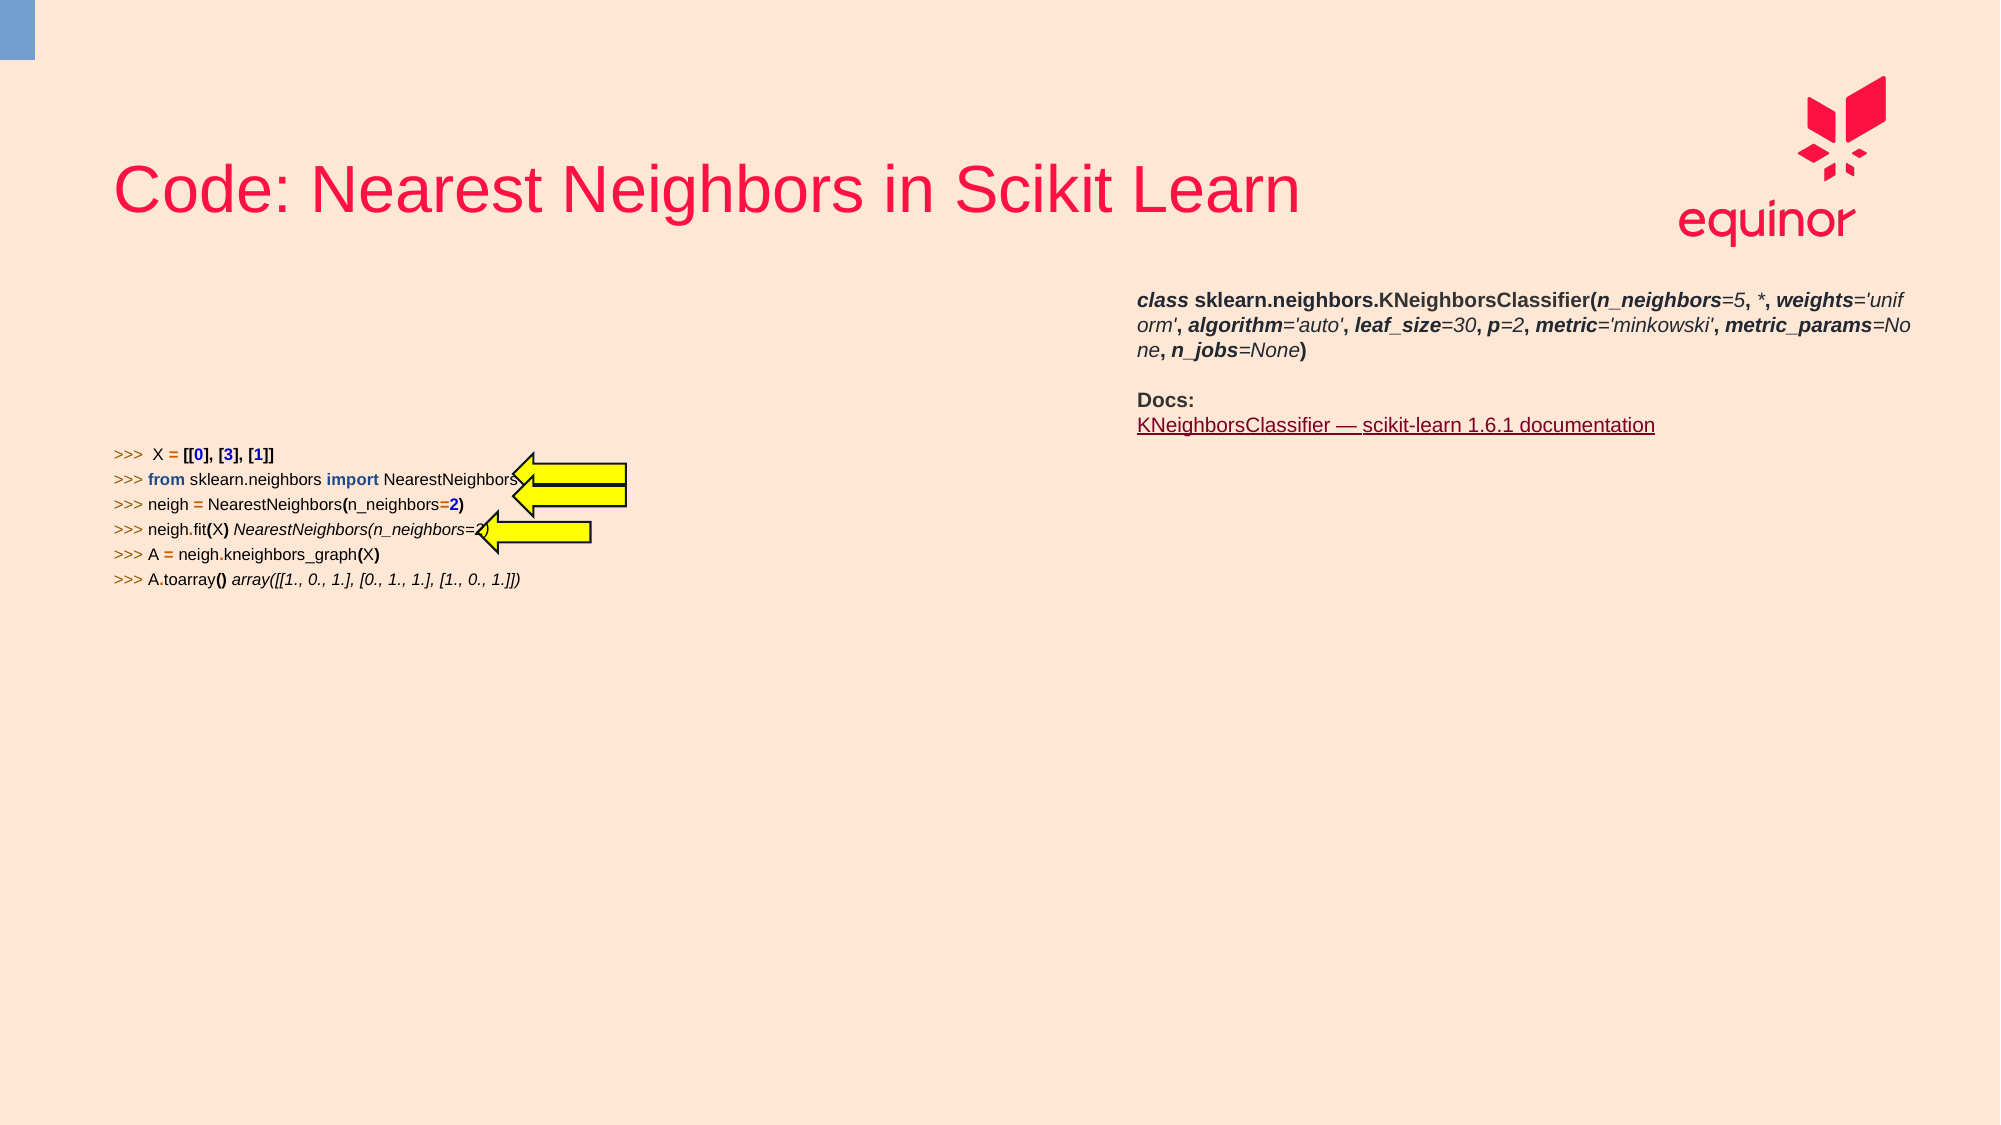

Code: Nearest Neighbors in Scikit Learn
class sklearn.neighbors.KNeighborsClassifier(n_neighbors=5, *, weights='uniform', algorithm='auto', leaf_size=30, p=2, metric='minkowski', metric_params=None, n_jobs=None)
Docs:
KNeighborsClassifier — scikit-learn 1.6.1 documentation

>>>  X = [[0], [3], [1]]
>>> from sklearn.neighbors import NearestNeighbors
>>> neigh = NearestNeighbors(n_neighbors=2)
>>> neigh.fit(X) NearestNeighbors(n_neighbors=2)
>>> A = neigh.kneighbors_graph(X)
>>> A.toarray() array([[1., 0., 1.], [0., 1., 1.], [1., 0., 1.]])